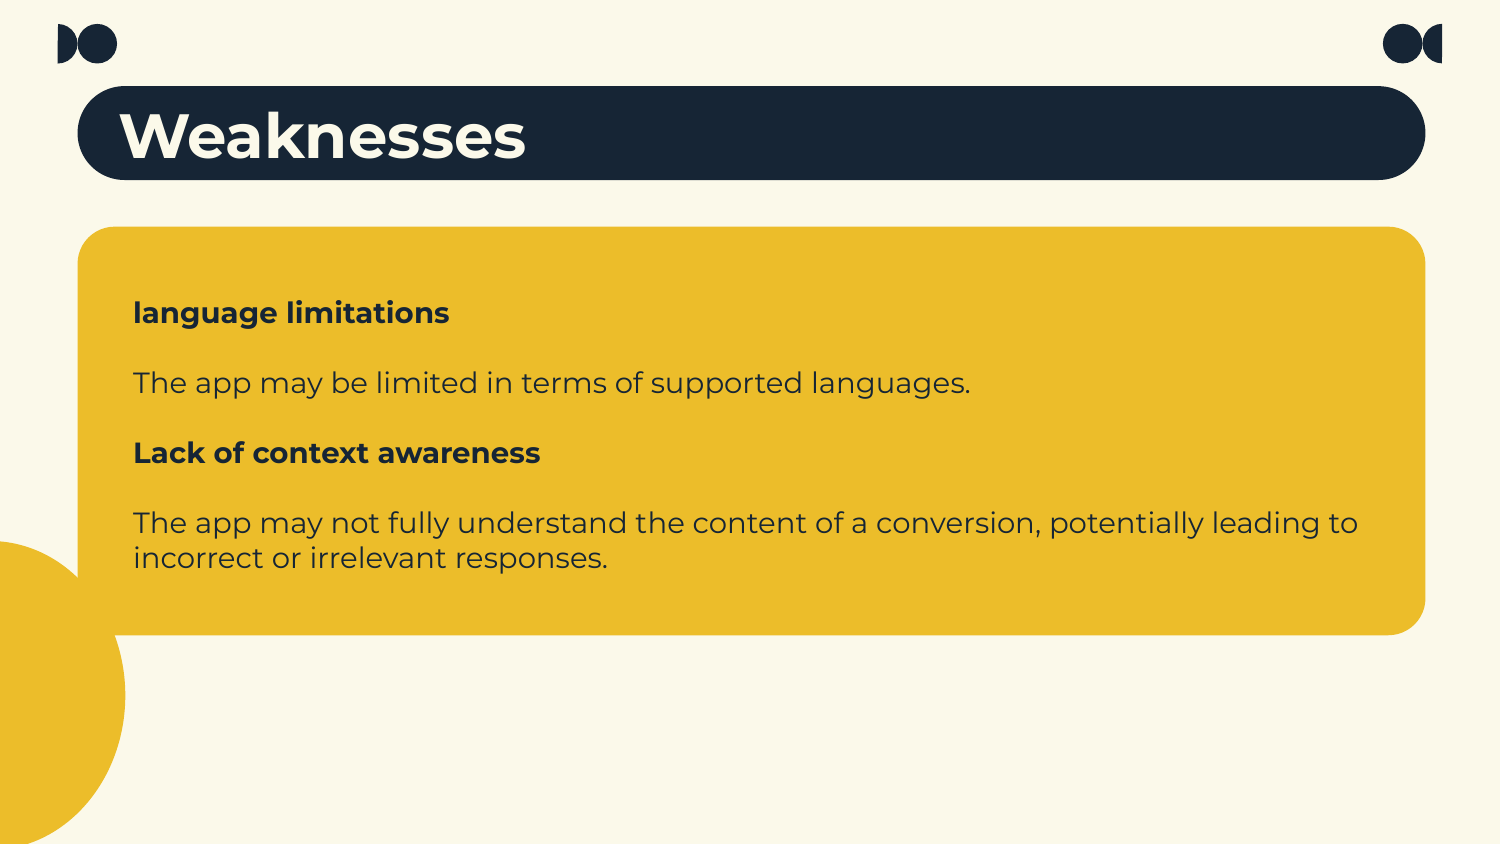

# Weaknesses

language limitations

The app may be limited in terms of supported languages.

Lack of context awareness

The app may not fully understand the content of a conversion, potentially leading to incorrect or irrelevant responses.